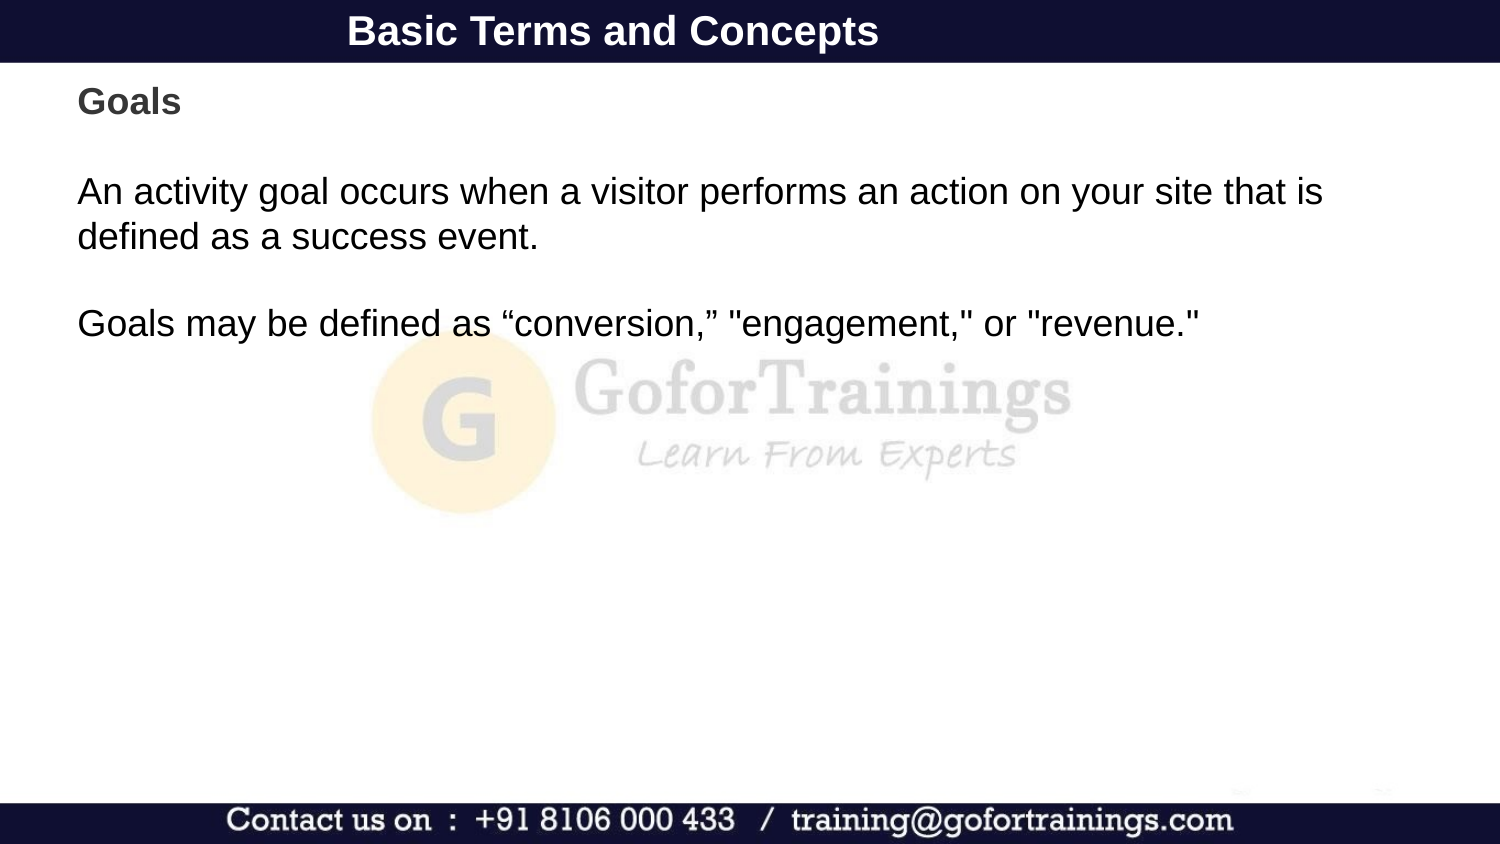

Basic Terms and Concepts
Goals

An activity goal occurs when a visitor performs an action on your site that is defined as a success event.

Goals may be defined as “conversion,” "engagement," or "revenue."